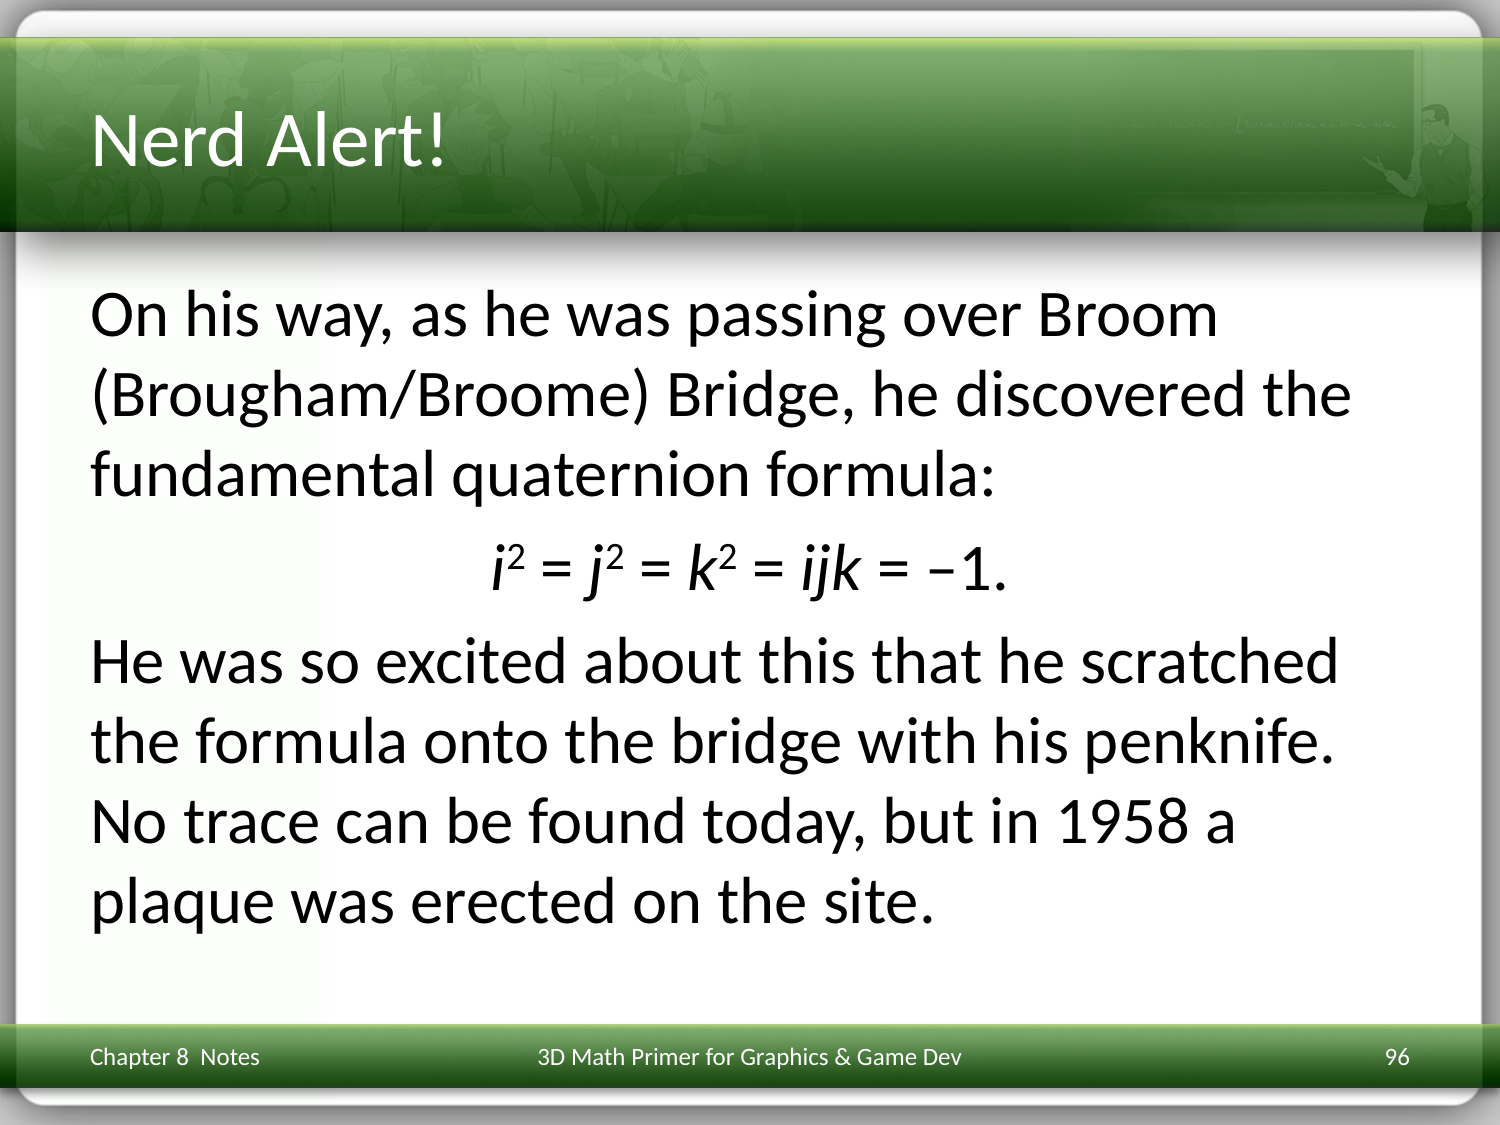

# Nerd Alert!
On his way, as he was passing over Broom (Brougham/Broome) Bridge, he discovered the fundamental quaternion formula:
i2 = j2 = k2 = ijk = –1.
He was so excited about this that he scratched the formula onto the bridge with his penknife. No trace can be found today, but in 1958 a plaque was erected on the site.

Chapter 8  Notes
3D Math Primer for Graphics & Game Dev
96